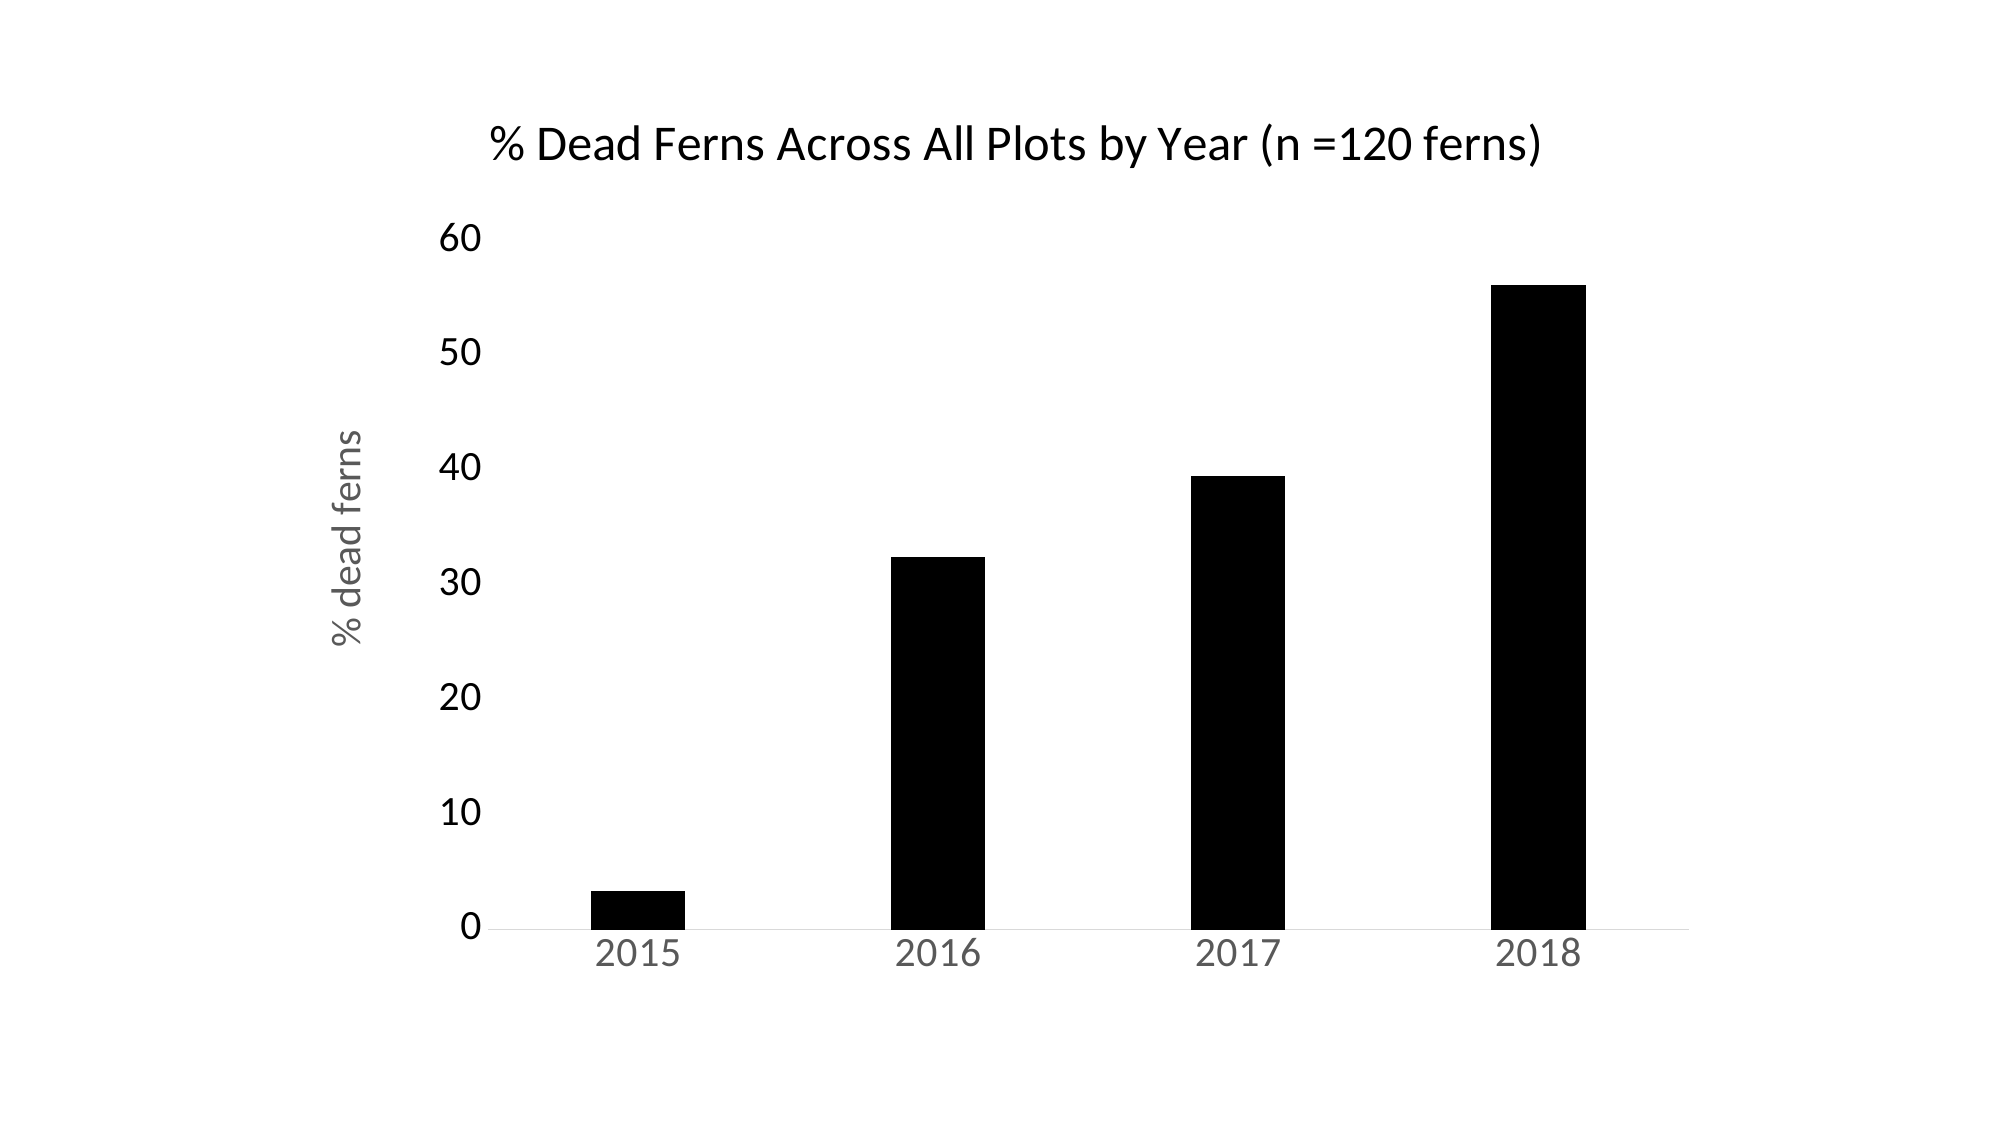

### Chart: % Dead Ferns Across All Plots by Year (n =120 ferns)

| Category |  |
|---|---|
| 2015 | 3.3333333333333335 |
| 2016 | 32.5 |
| 2017 | 39.53488372093023 |
| 2018 | 56.15384615384615 |